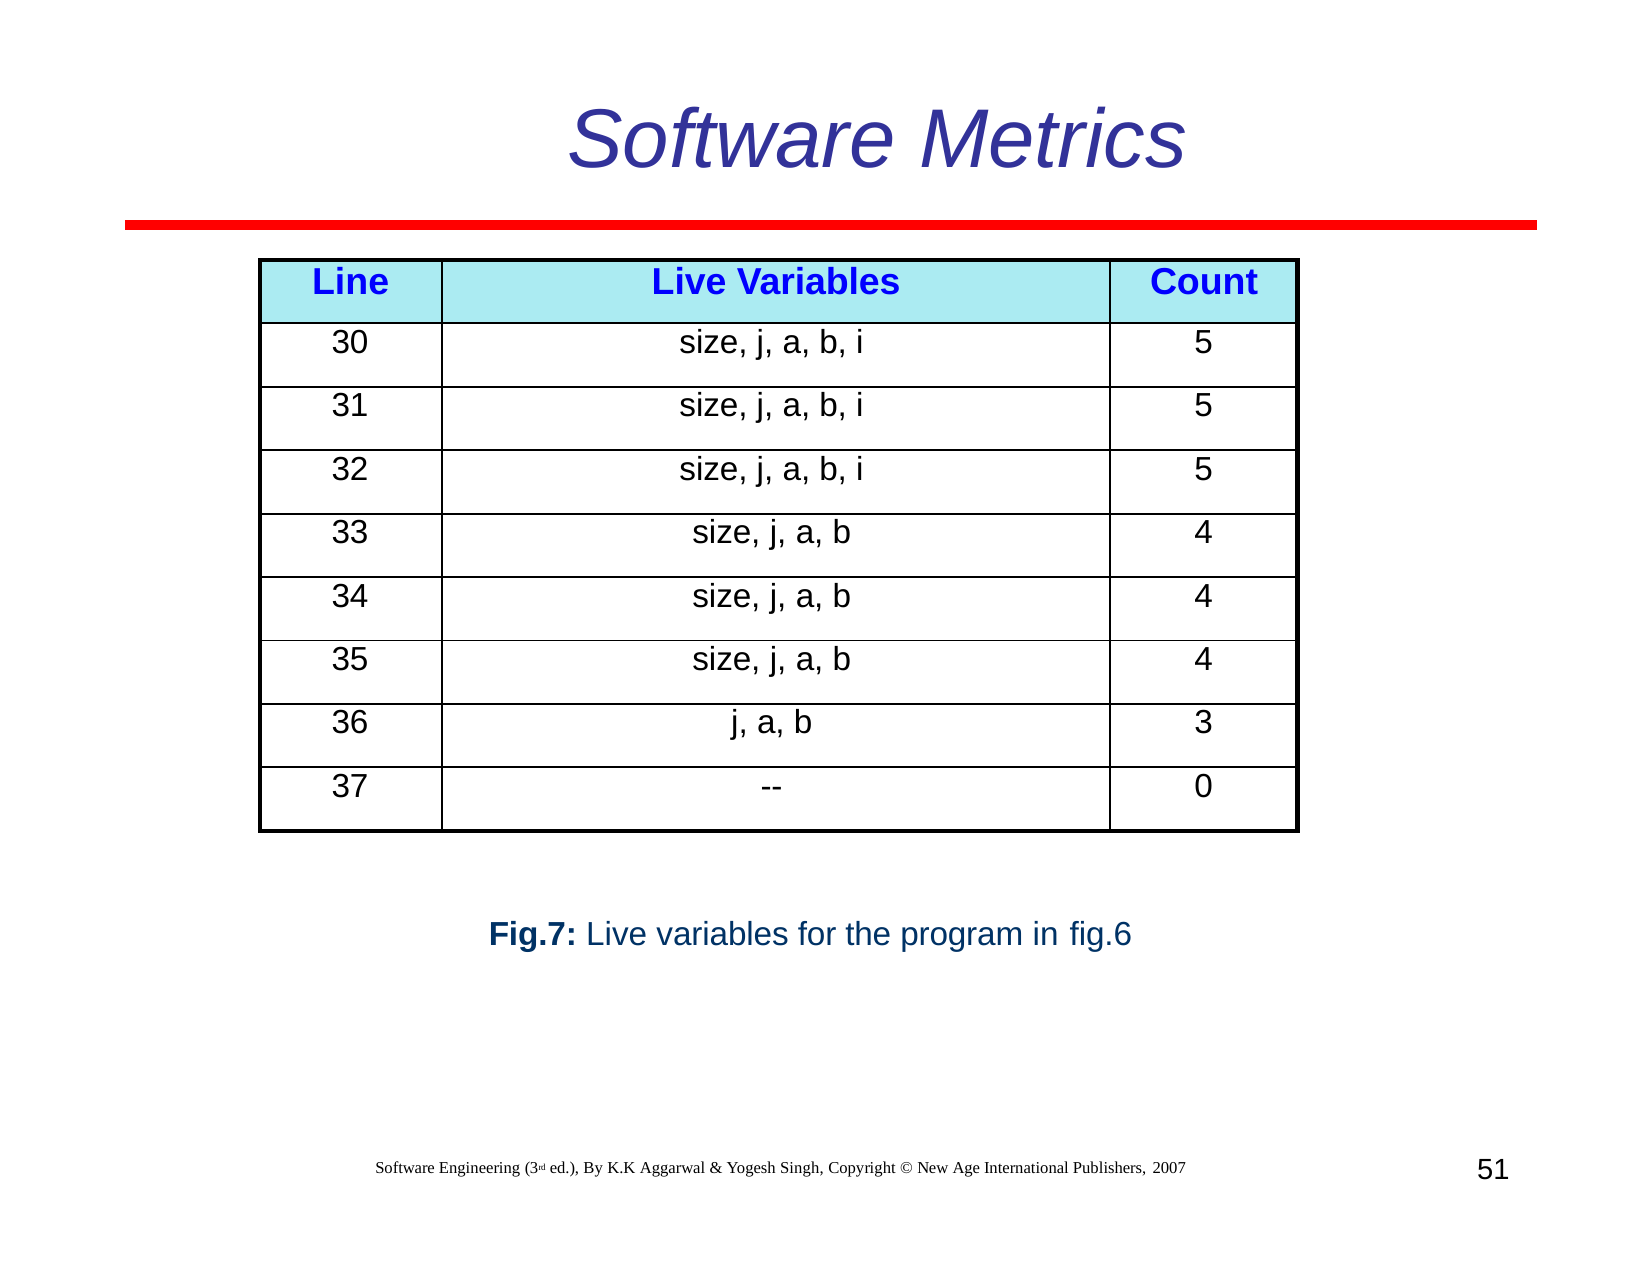

# Software Metrics

| Line | Live Variables | Count |
| --- | --- | --- |
| 30 | size, j, a, b, i | 5 |
| 31 | size, j, a, b, i | 5 |
| 32 | size, j, a, b, i | 5 |
| 33 | size, j, a, b | 4 |
| 34 | size, j, a, b | 4 |
| 35 | size, j, a, b | 4 |
| 36 | j, a, b | 3 |
| 37 | -- | 0 |
Fig.7: Live variables for the program in fig.6
51
Software Engineering (3rd  ed.), By K.K Aggarwal & Yogesh Singh, Copyright © New Age International Publishers, 2007